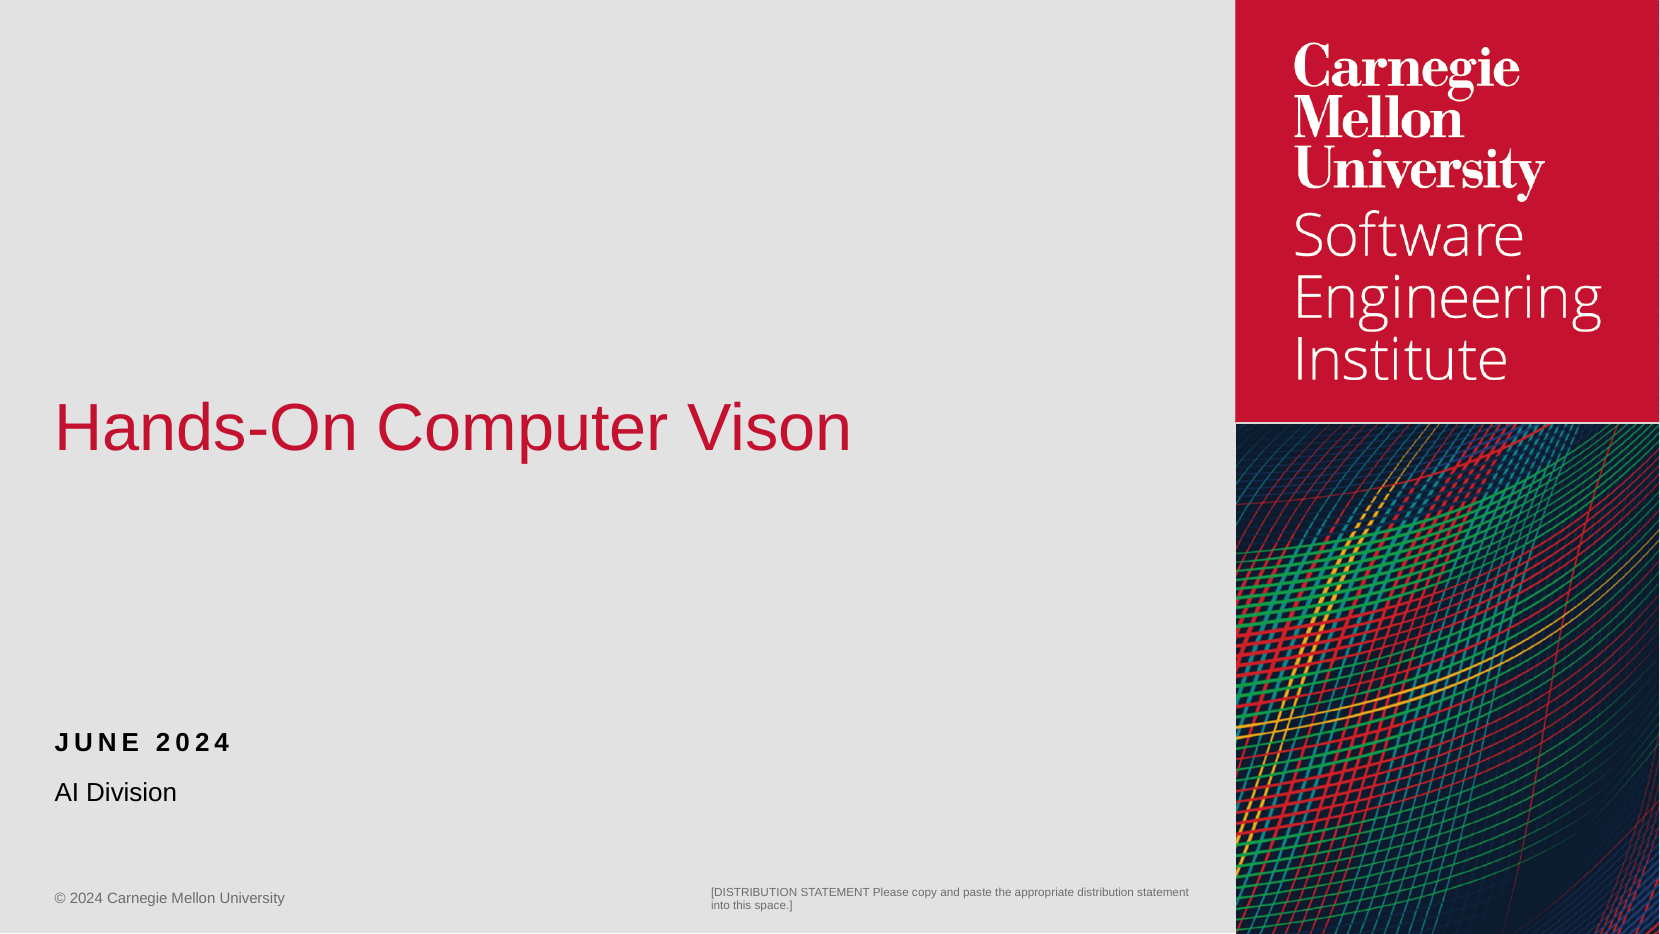

# Hands-On Computer Vison
June 2024
AI Division